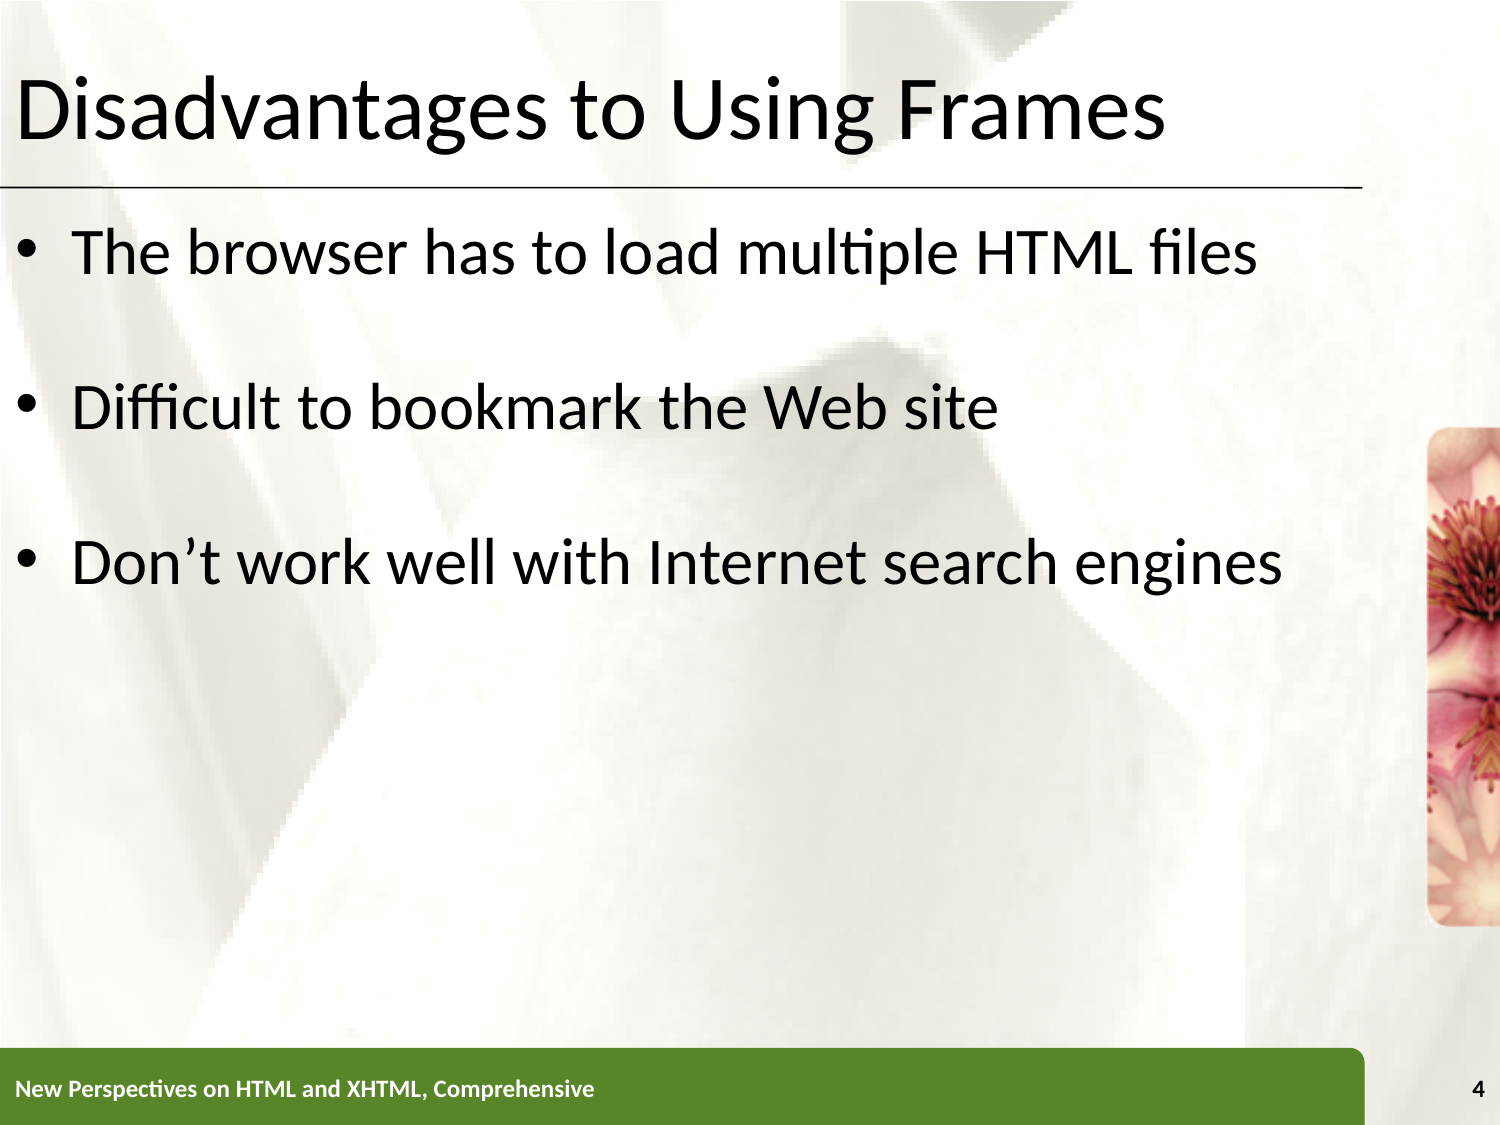

# Disadvantages to Using Frames
The browser has to load multiple HTML files
Difficult to bookmark the Web site
Don’t work well with Internet search engines
New Perspectives on HTML and XHTML, Comprehensive
4